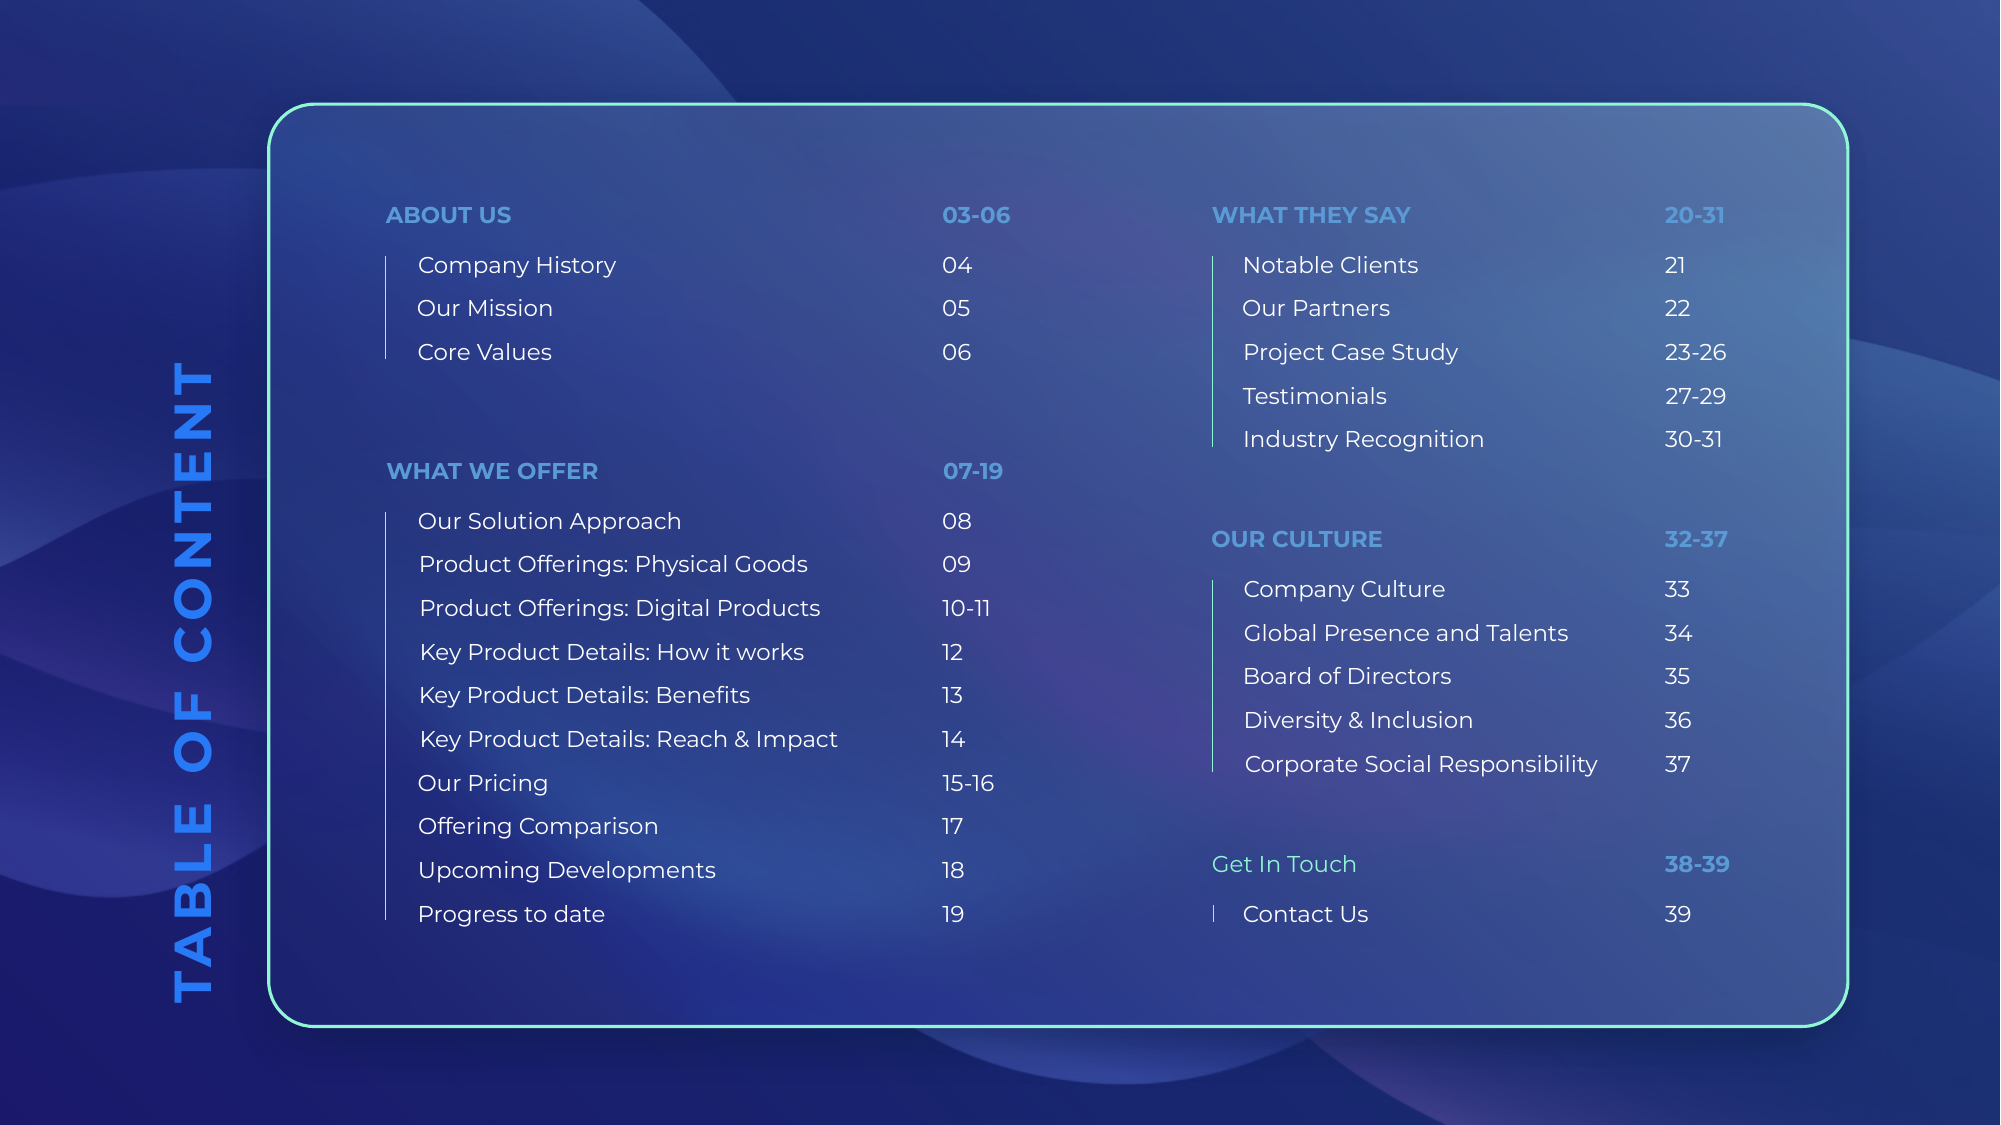

ABOUT US
03-06
Company History
04
Our Mission
05
Core Values
06
WHAT WE OFFER
07-19
Our Solution Approach
08
Product Offerings: Physical Goods
09
Product Offerings: Digital Products
10-11
Key Product Details: How it works
12
Key Product Details: Benefits
13
Key Product Details: Reach & Impact
14
Our Pricing
15-16
Offering Comparison
17
Upcoming Developments
18
Progress to date
19
WHAT THEY SAY
20-31
Notable Clients
21
Our Partners
22
Project Case Study
23-26
Testimonials
27-29
Industry Recognition
30-31
OUR CULTURE
32-37
Company Culture
33
Global Presence and Talents
34
Board of Directors
35
Diversity & Inclusion
36
Corporate Social Responsibility
37
Get In Touch
38-39
Contact Us
39
TABLE OF CONTENT